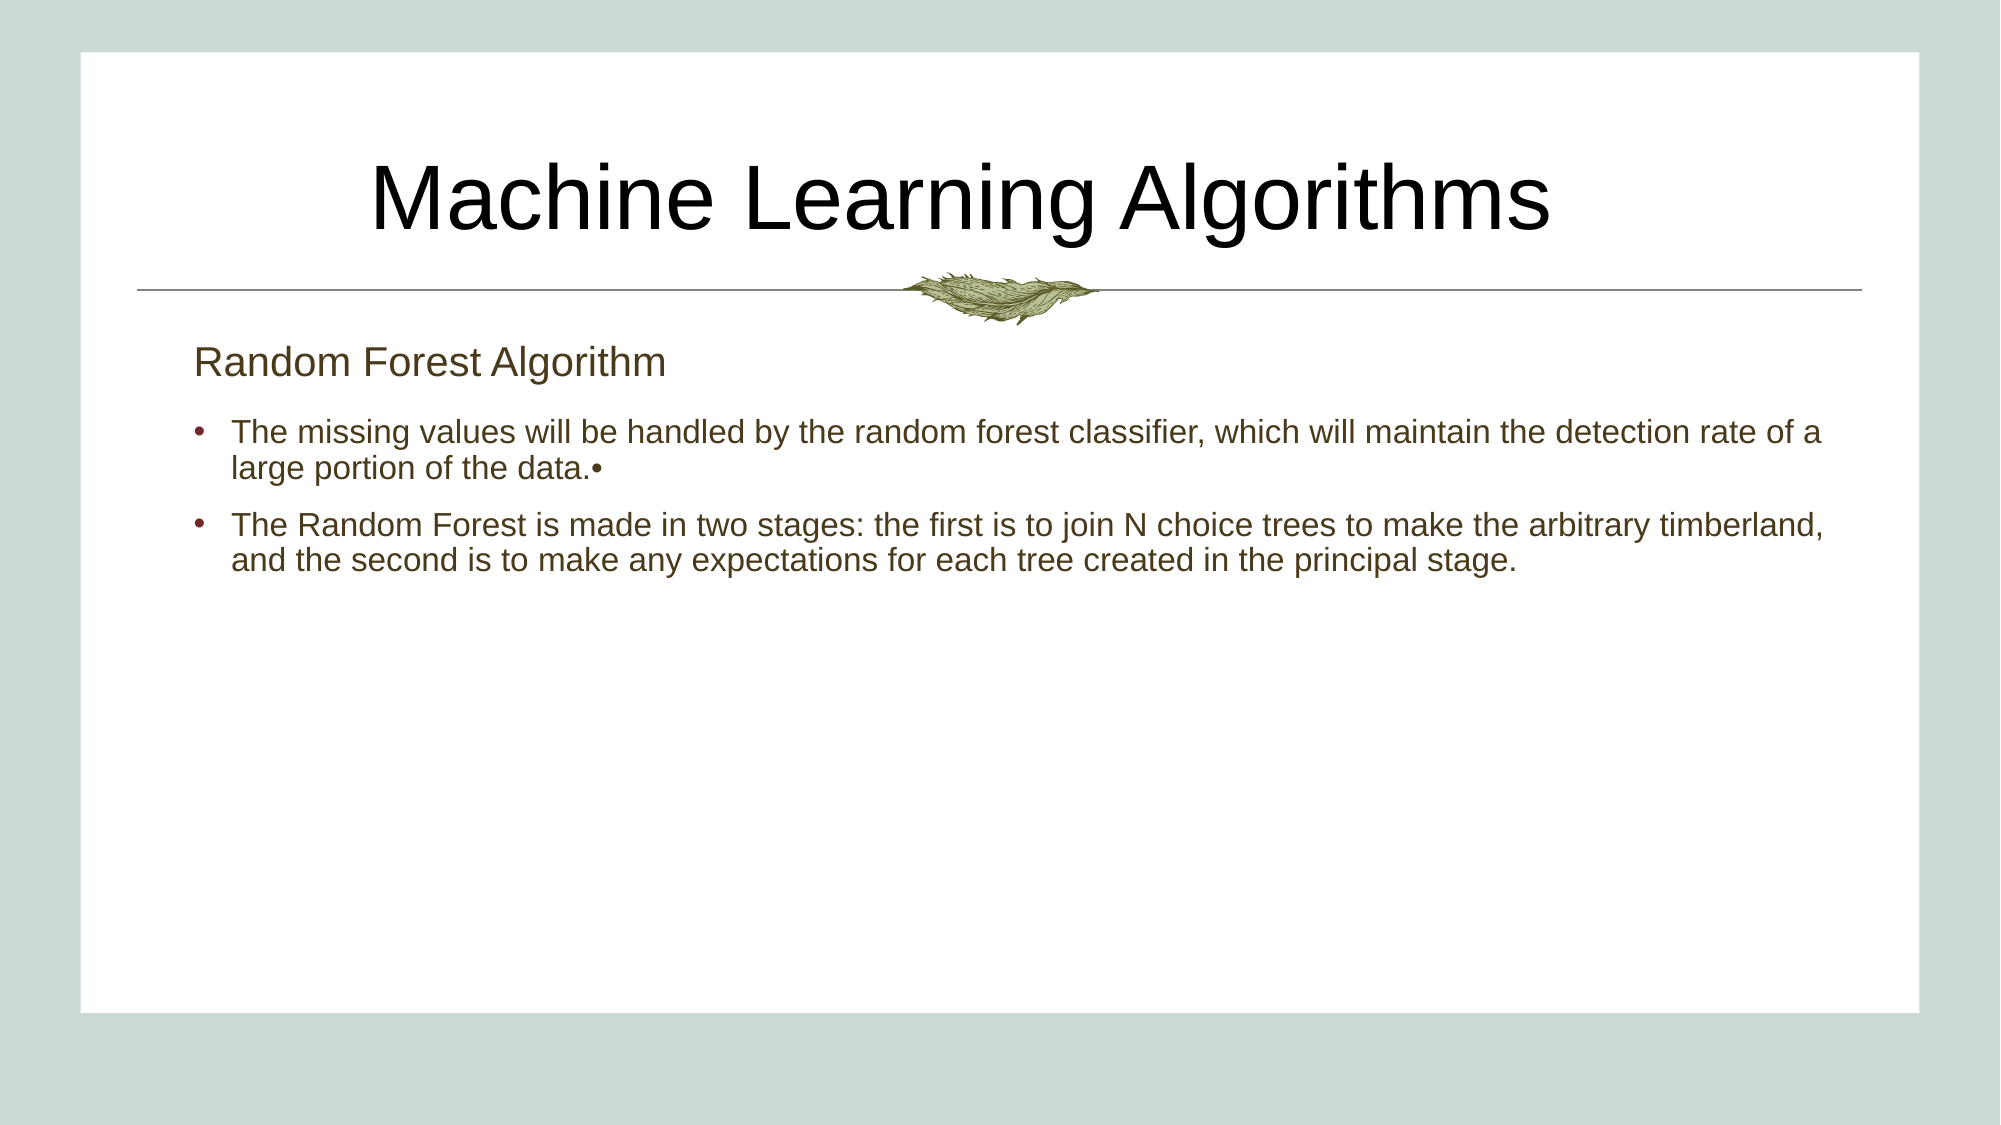

Machine Learning Algorithms
Random Forest Algorithm
The missing values will be handled by the random forest classifier, which will maintain the detection rate of a large portion of the data.•
The Random Forest is made in two stages: the first is to join N choice trees to make the arbitrary timberland, and the second is to make any expectations for each tree created in the principal stage.